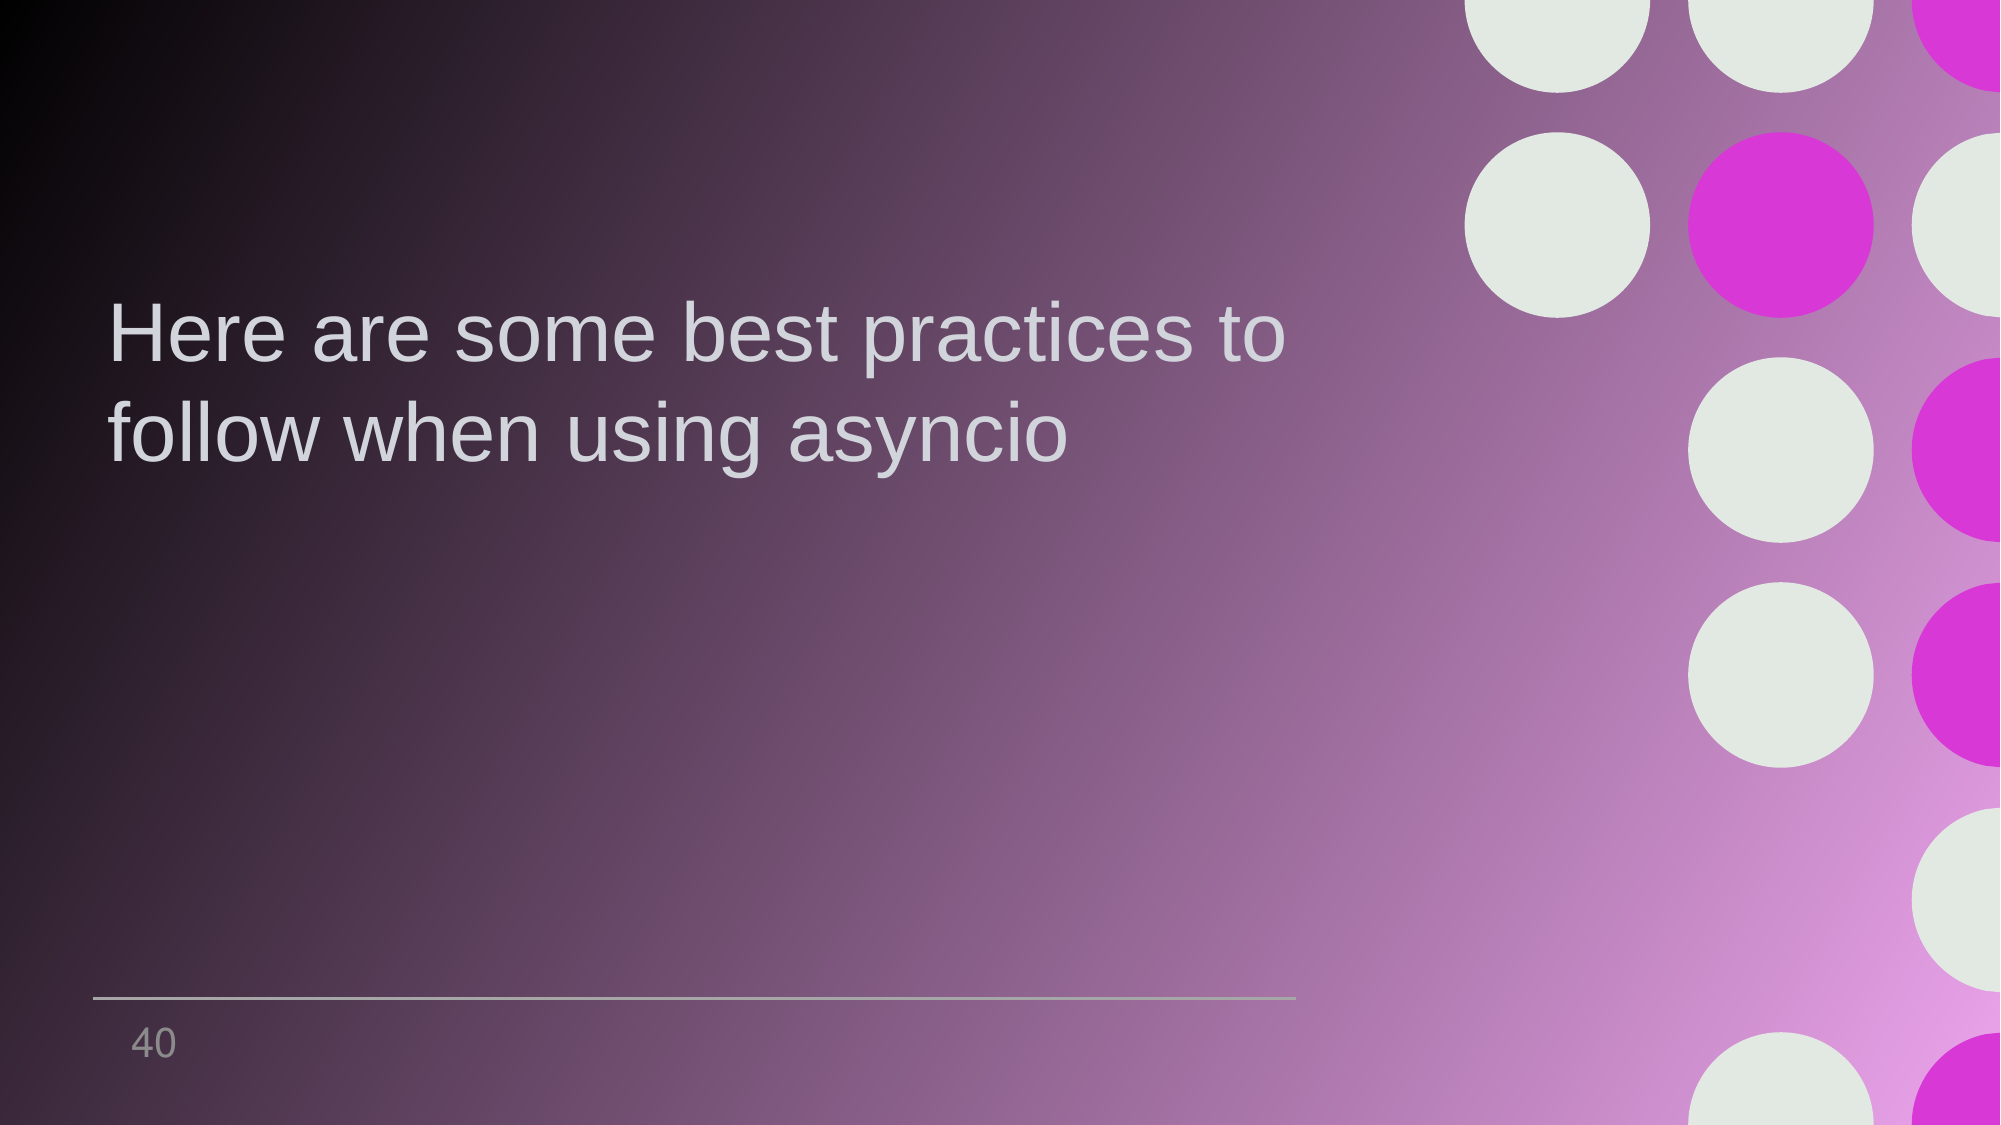

# Here are some best practices to follow when using asyncio
40